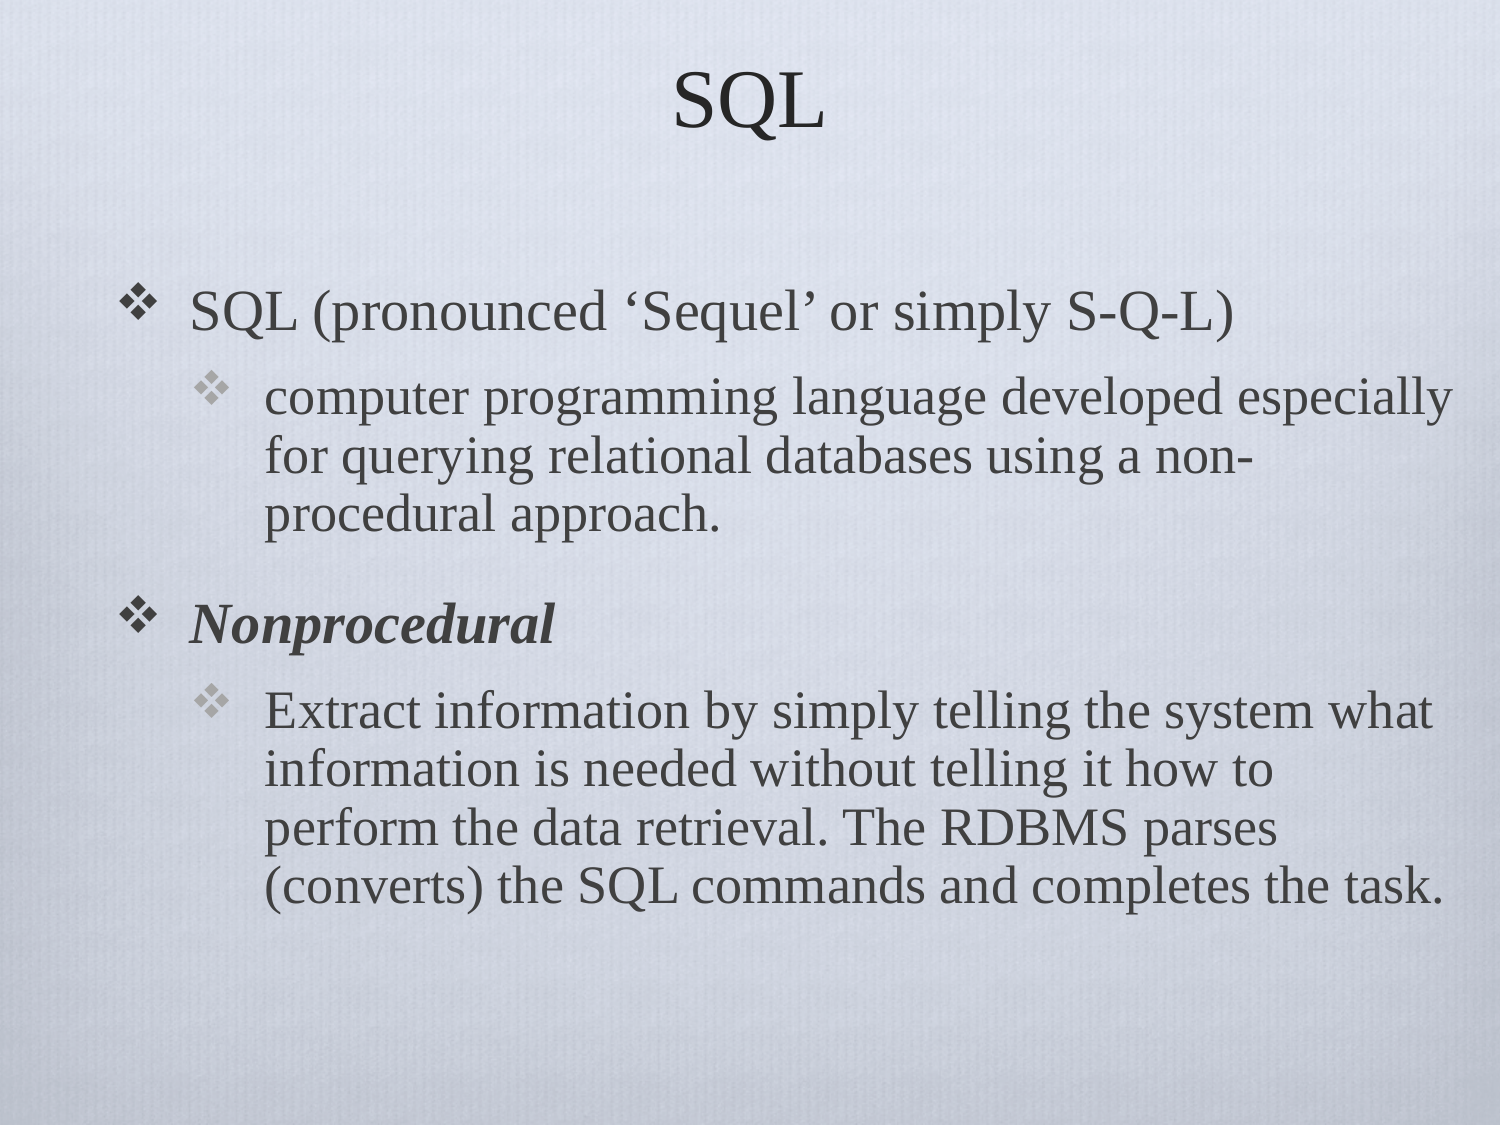

# SQL

SQL (pronounced ‘Sequel’ or simply S-Q-L)
computer programming language developed especially for querying relational databases using a non-procedural approach.
Nonprocedural
Extract information by simply telling the system what information is needed without telling it how to perform the data retrieval. The RDBMS parses (converts) the SQL commands and completes the task.